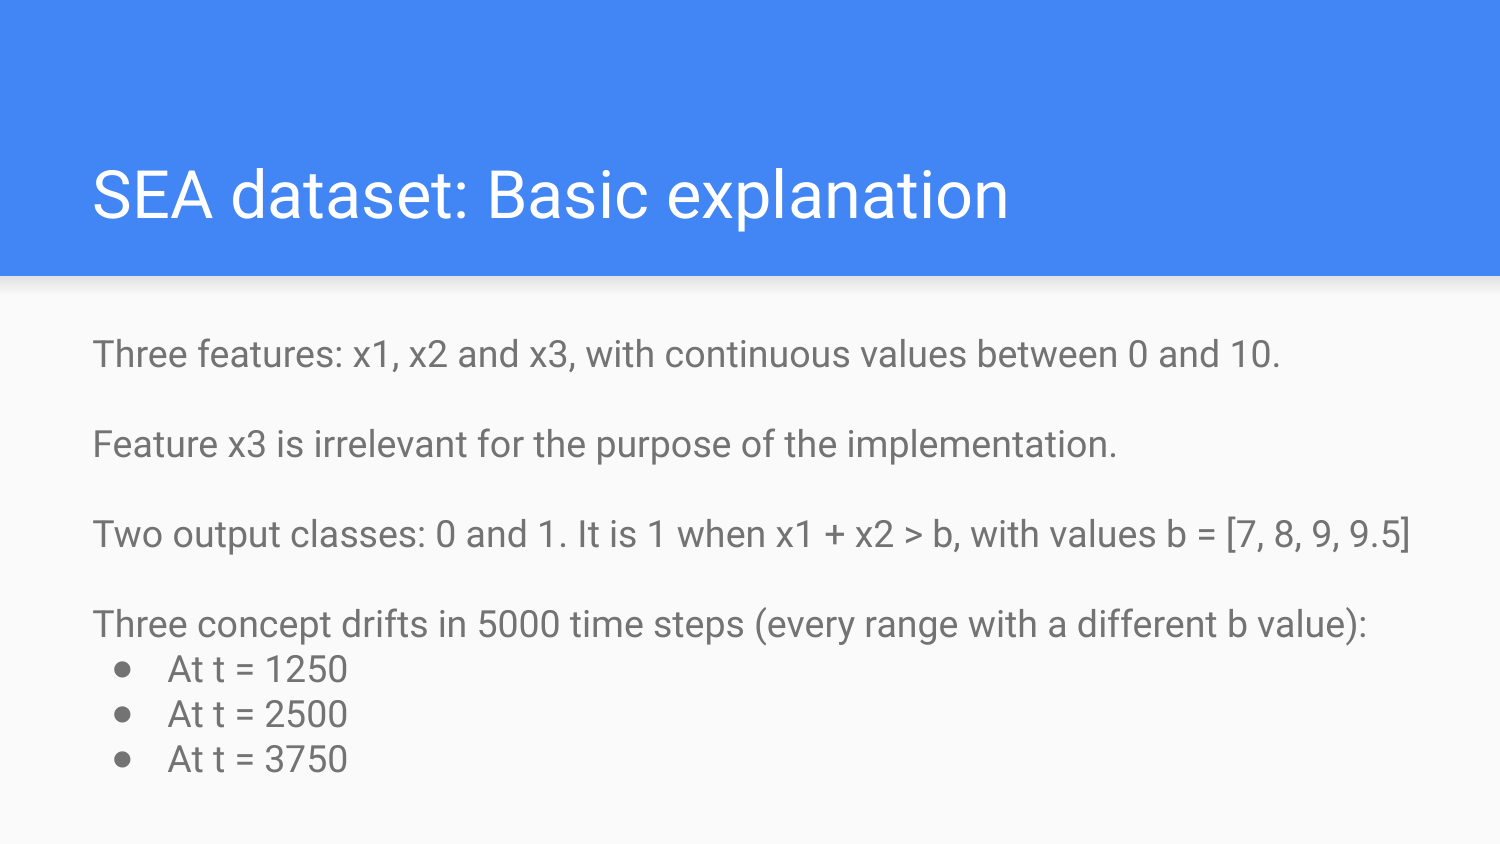

# SEA dataset: Basic explanation
Three features: x1, x2 and x3, with continuous values between 0 and 10.

Feature x3 is irrelevant for the purpose of the implementation.

Two output classes: 0 and 1. It is 1 when x1 + x2 > b, with values b = [7, 8, 9, 9.5]

Three concept drifts in 5000 time steps (every range with a different b value):
At t = 1250
At t = 2500
At t = 3750